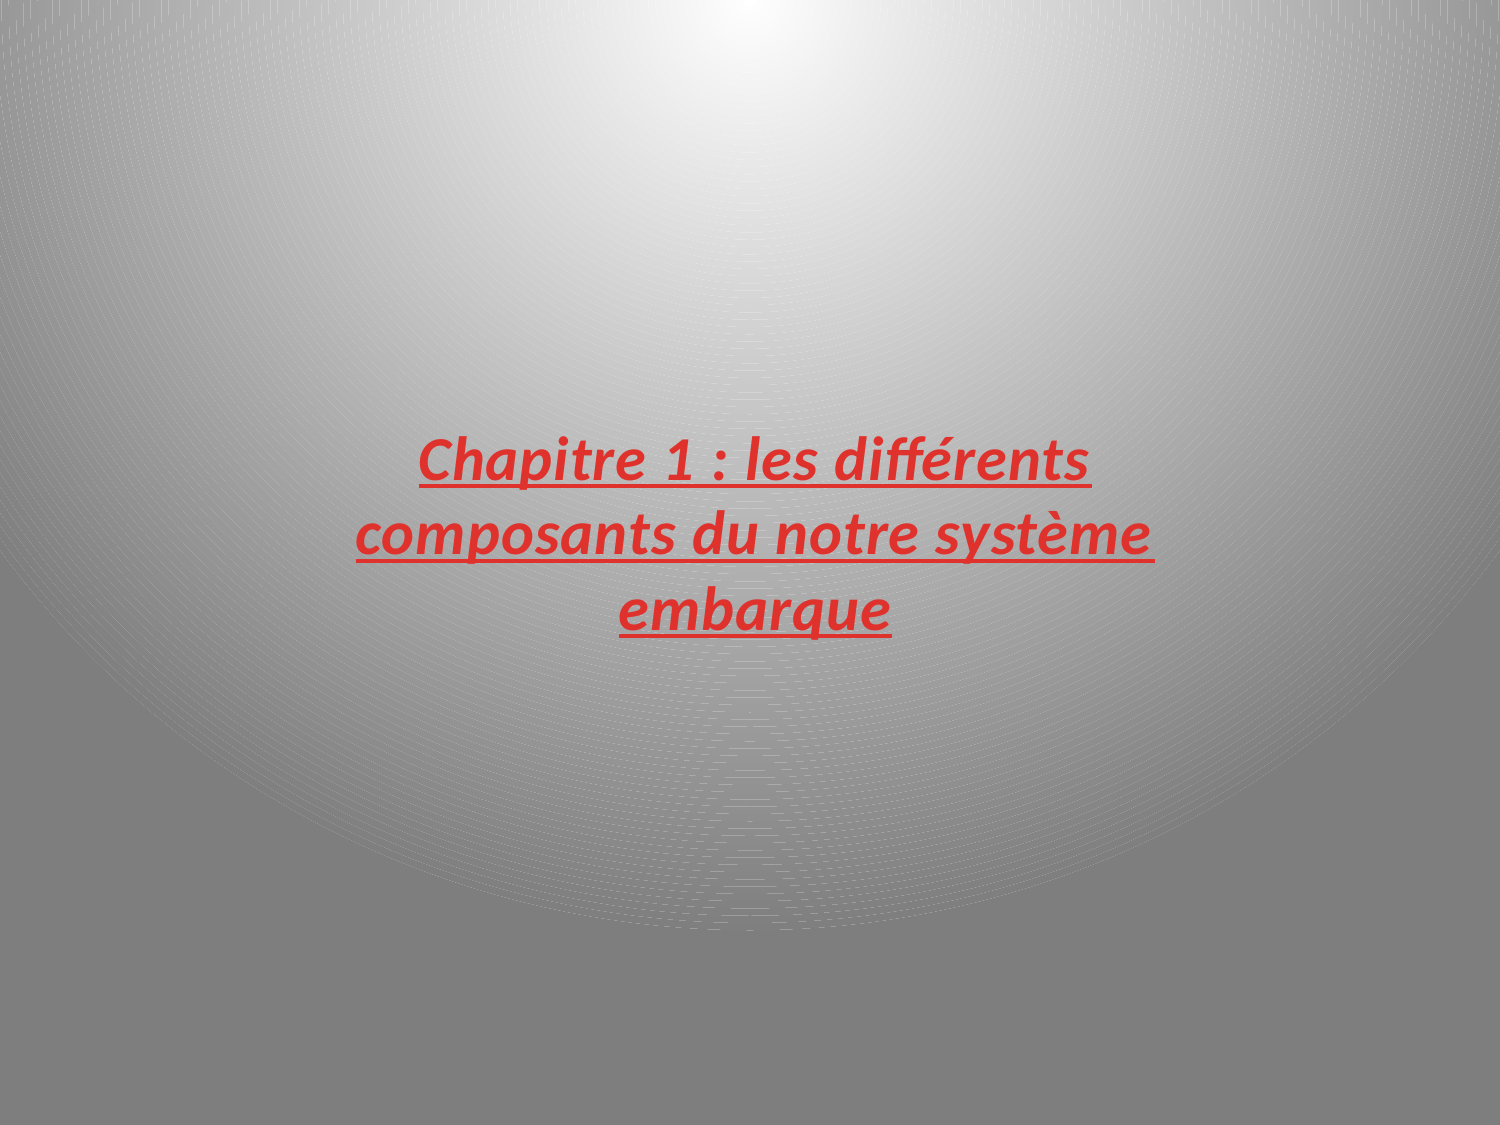

Chapitre 1 : les différents composants du notre système embarque